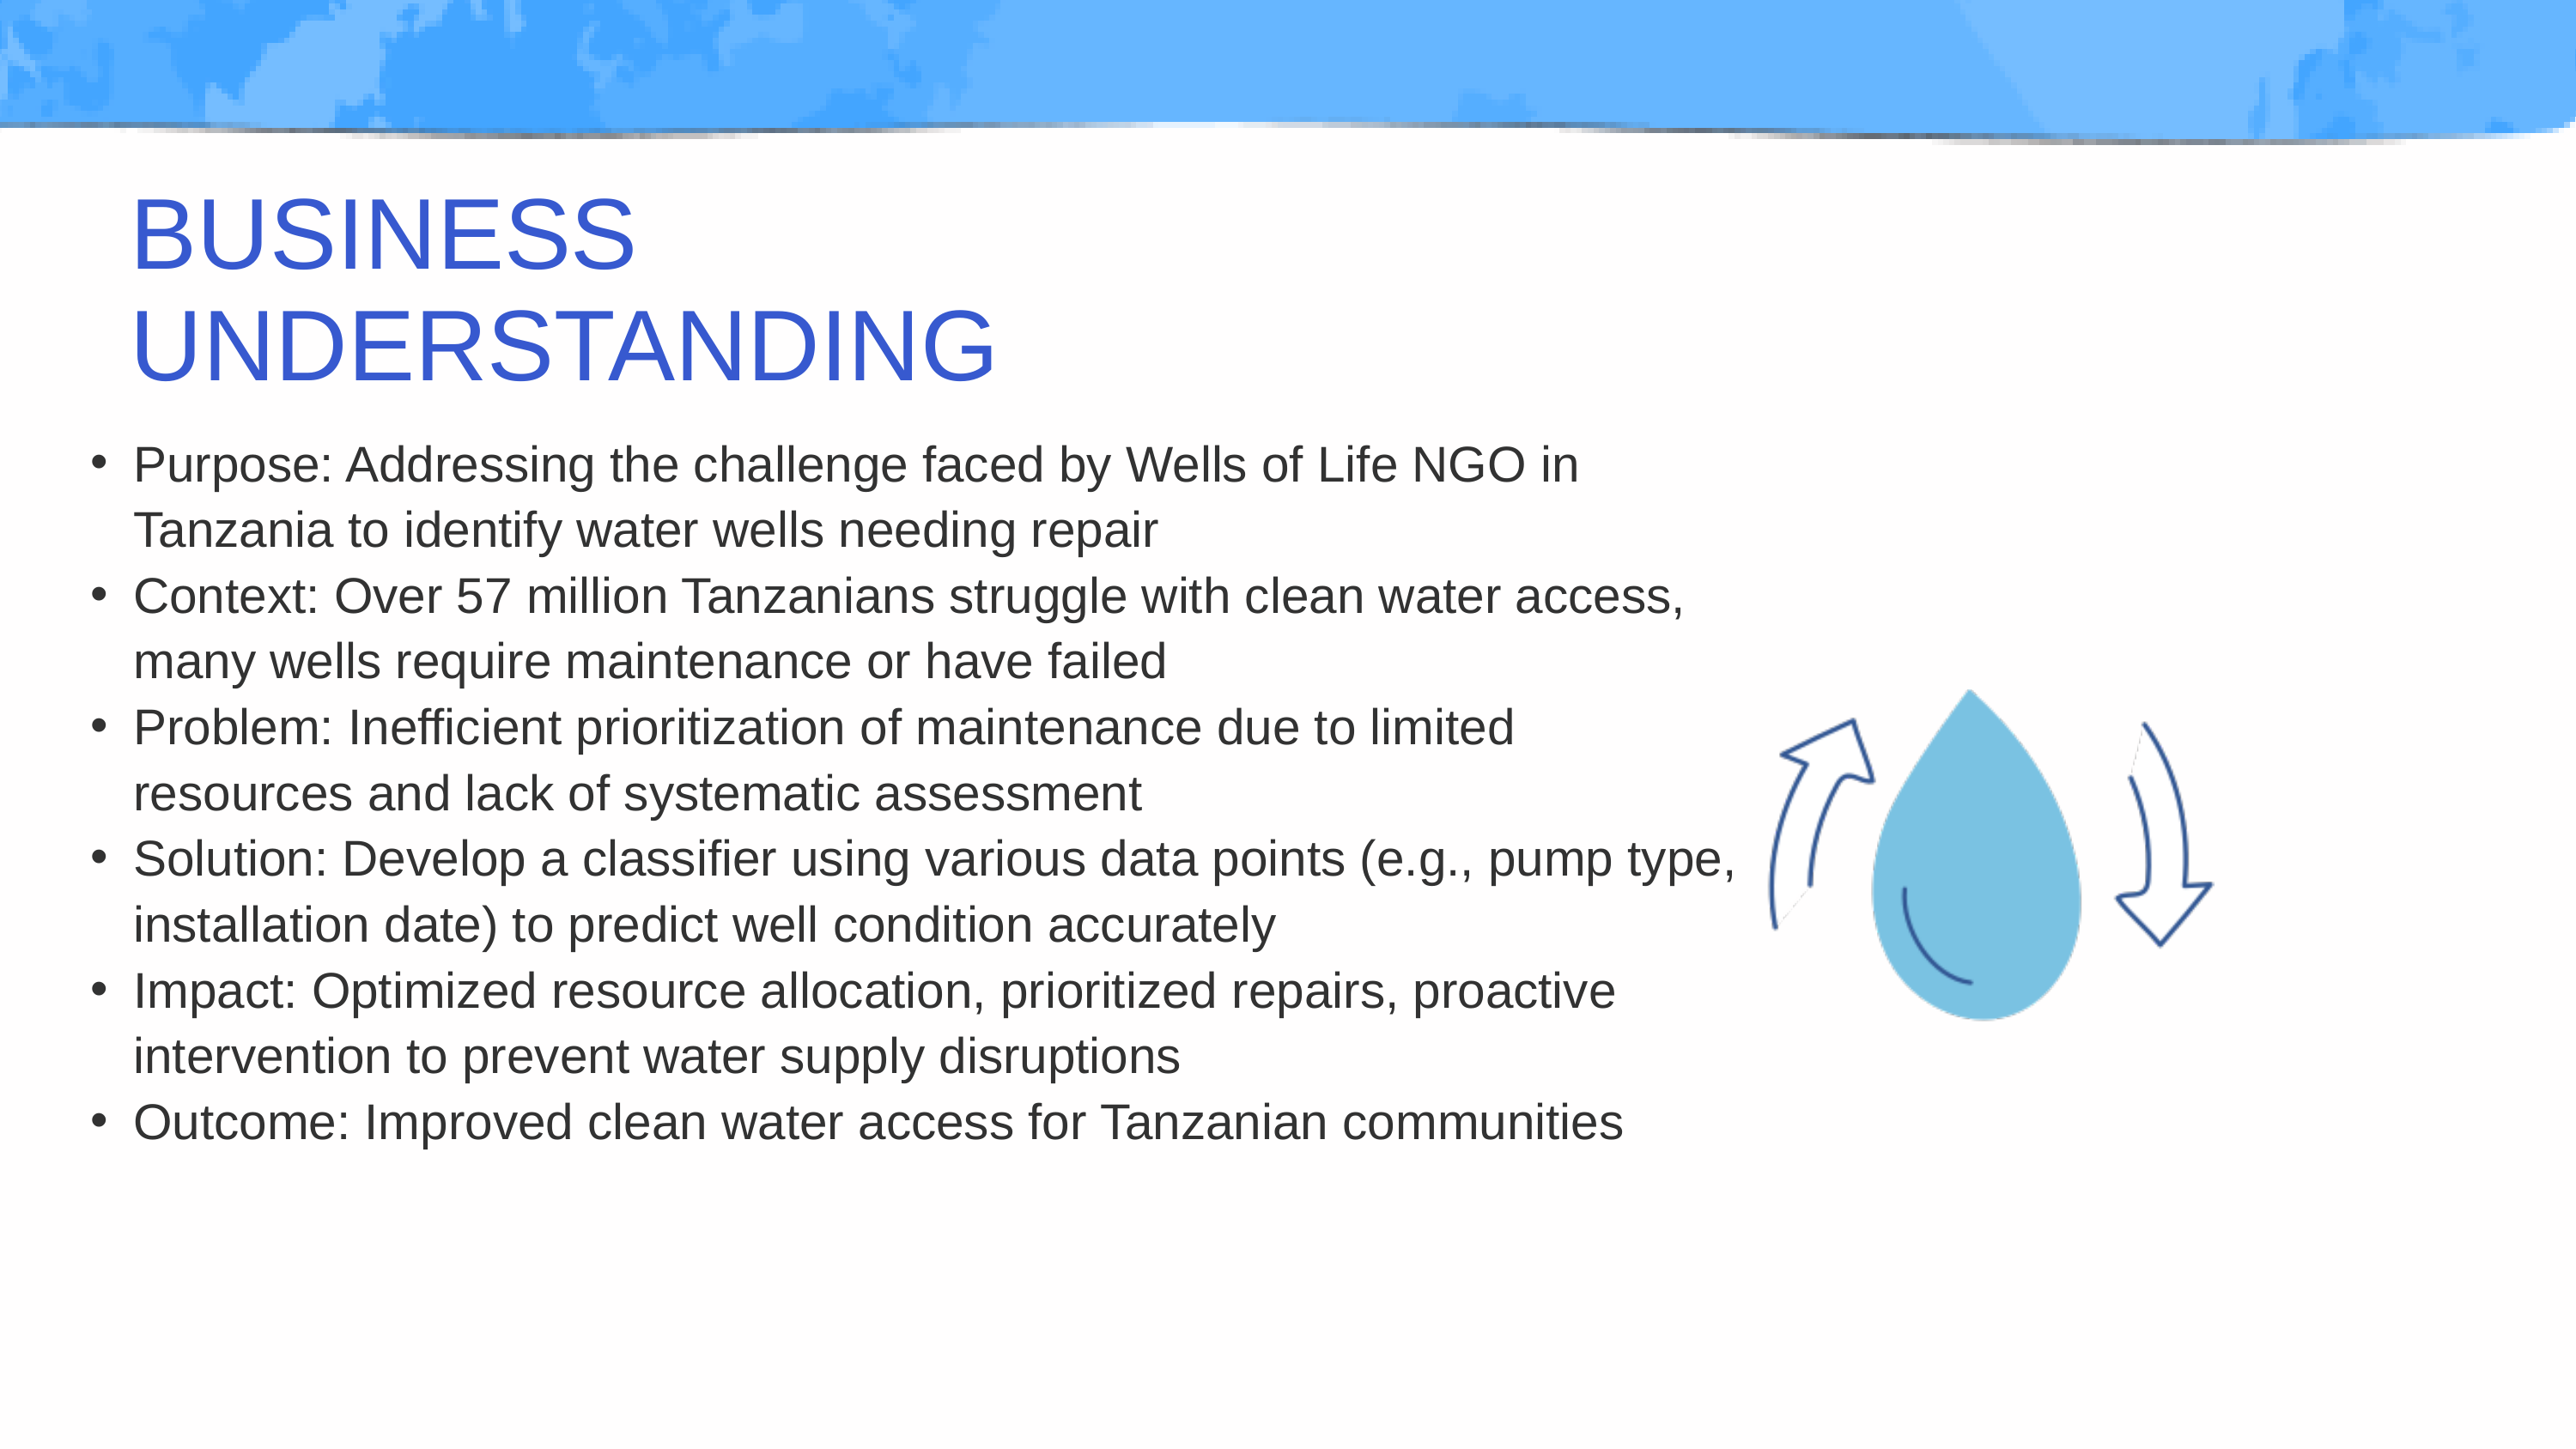

BUSINESS UNDERSTANDING
Purpose: Addressing the challenge faced by Wells of Life NGO in Tanzania to identify water wells needing repair
Context: Over 57 million Tanzanians struggle with clean water access, many wells require maintenance or have failed
Problem: Inefficient prioritization of maintenance due to limited resources and lack of systematic assessment
Solution: Develop a classifier using various data points (e.g., pump type, installation date) to predict well condition accurately
Impact: Optimized resource allocation, prioritized repairs, proactive intervention to prevent water supply disruptions
Outcome: Improved clean water access for Tanzanian communities